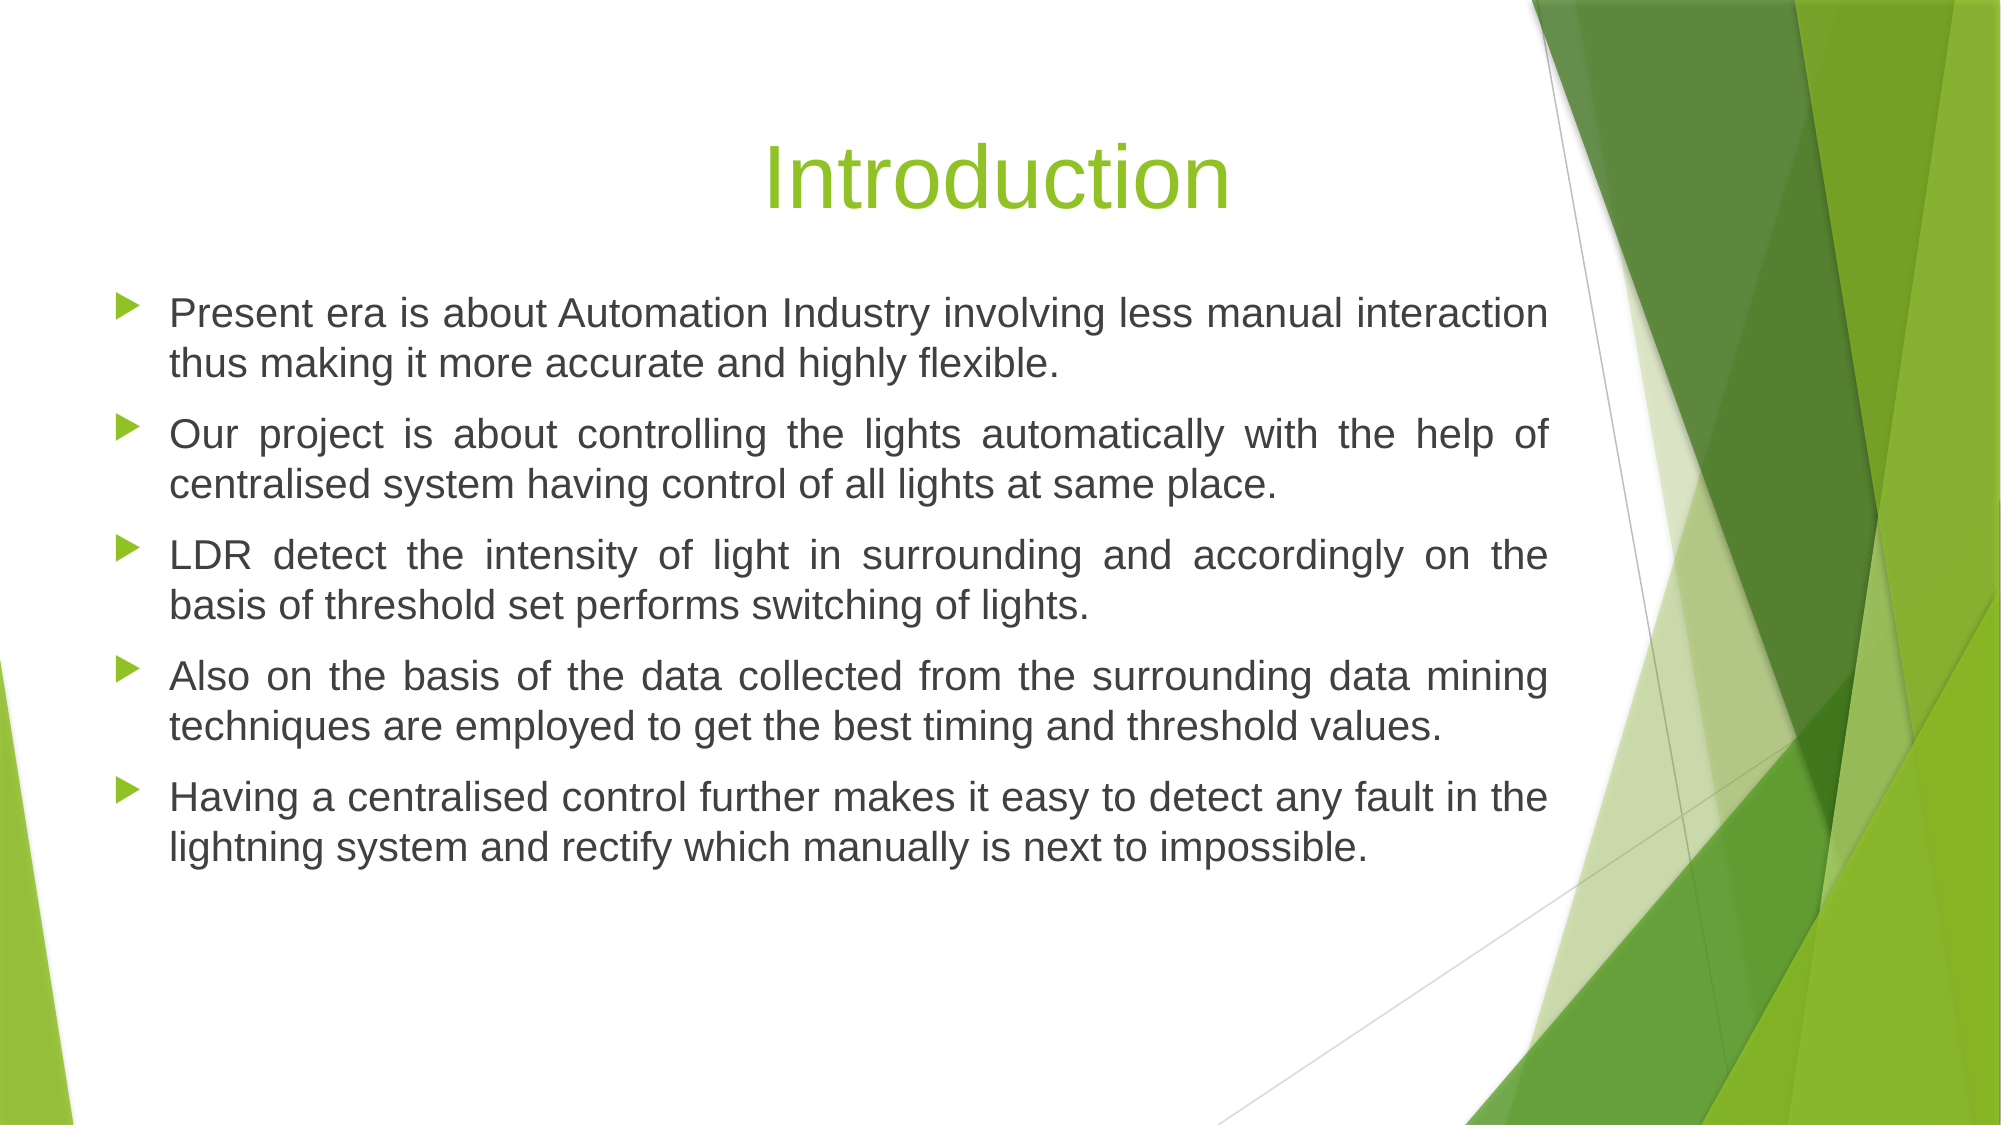

# Introduction
Present era is about Automation Industry involving less manual interaction thus making it more accurate and highly flexible.
Our project is about controlling the lights automatically with the help of centralised system having control of all lights at same place.
LDR detect the intensity of light in surrounding and accordingly on the basis of threshold set performs switching of lights.
Also on the basis of the data collected from the surrounding data mining techniques are employed to get the best timing and threshold values.
Having a centralised control further makes it easy to detect any fault in the lightning system and rectify which manually is next to impossible.